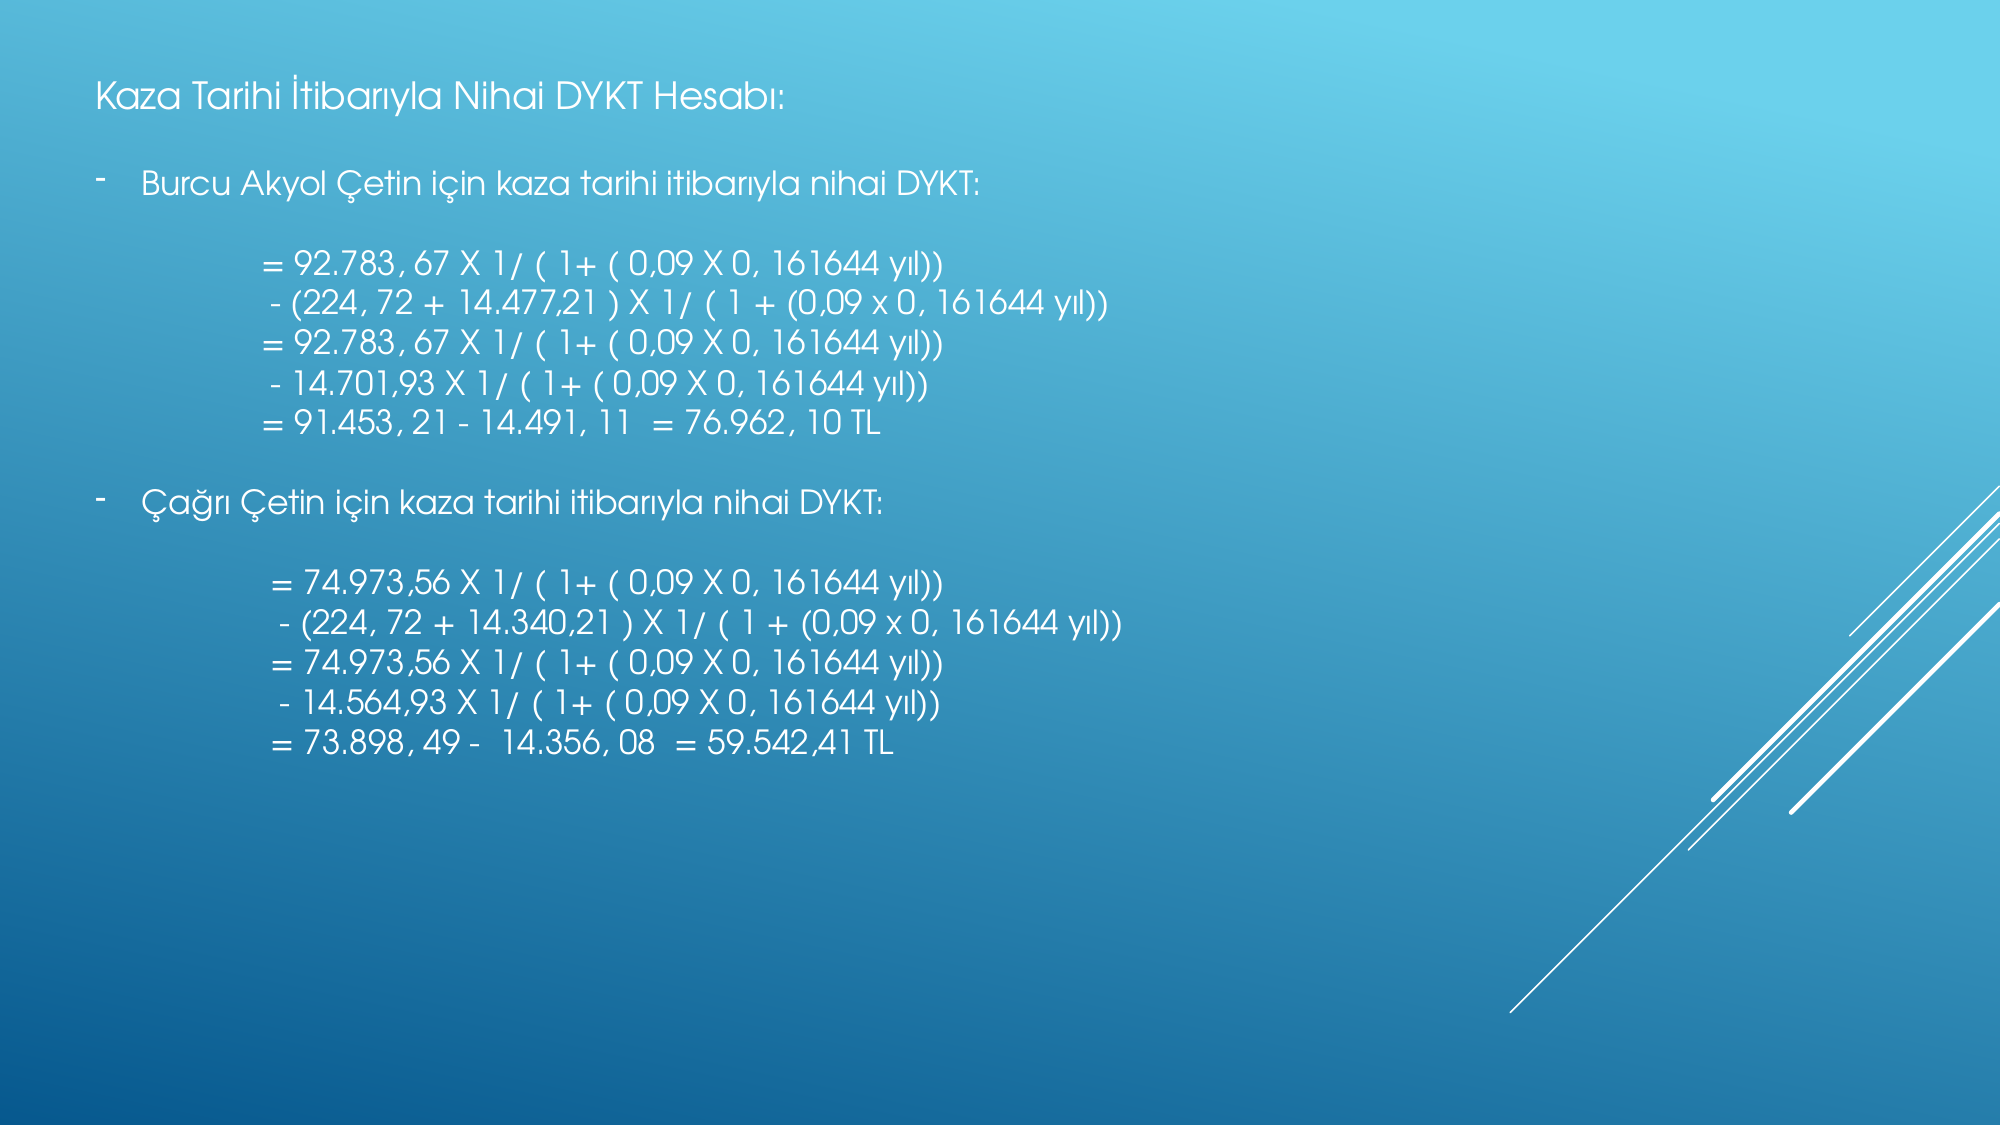

Kaza Tarihi İtibarıyla Nihai DYKT Hesabı:

Burcu Akyol Çetin için kaza tarihi itibarıyla nihai DYKT:

                  = 92.783, 67 X 1/ ( 1+ ( 0,09 X 0, 161644 yıl))
                   - (224, 72 + 14.477,21 ) X 1/ ( 1 + (0,09 x 0, 161644 yıl))
                  = 92.783, 67 X 1/ ( 1+ ( 0,09 X 0, 161644 yıl))
                   - 14.701,93 X 1/ ( 1+ ( 0,09 X 0, 161644 yıl))
                  = 91.453, 21 - 14.491, 11  = 76.962, 10 TL

Çağrı Çetin için kaza tarihi itibarıyla nihai DYKT:

                   = 74.973,56 X 1/ ( 1+ ( 0,09 X 0, 161644 yıl))
                    - (224, 72 + 14.340,21 ) X 1/ ( 1 + (0,09 x 0, 161644 yıl))
                   = 74.973,56 X 1/ ( 1+ ( 0,09 X 0, 161644 yıl))
                    - 14.564,93 X 1/ ( 1+ ( 0,09 X 0, 161644 yıl))
                   = 73.898, 49 -  14.356, 08  = 59.542,41 TL